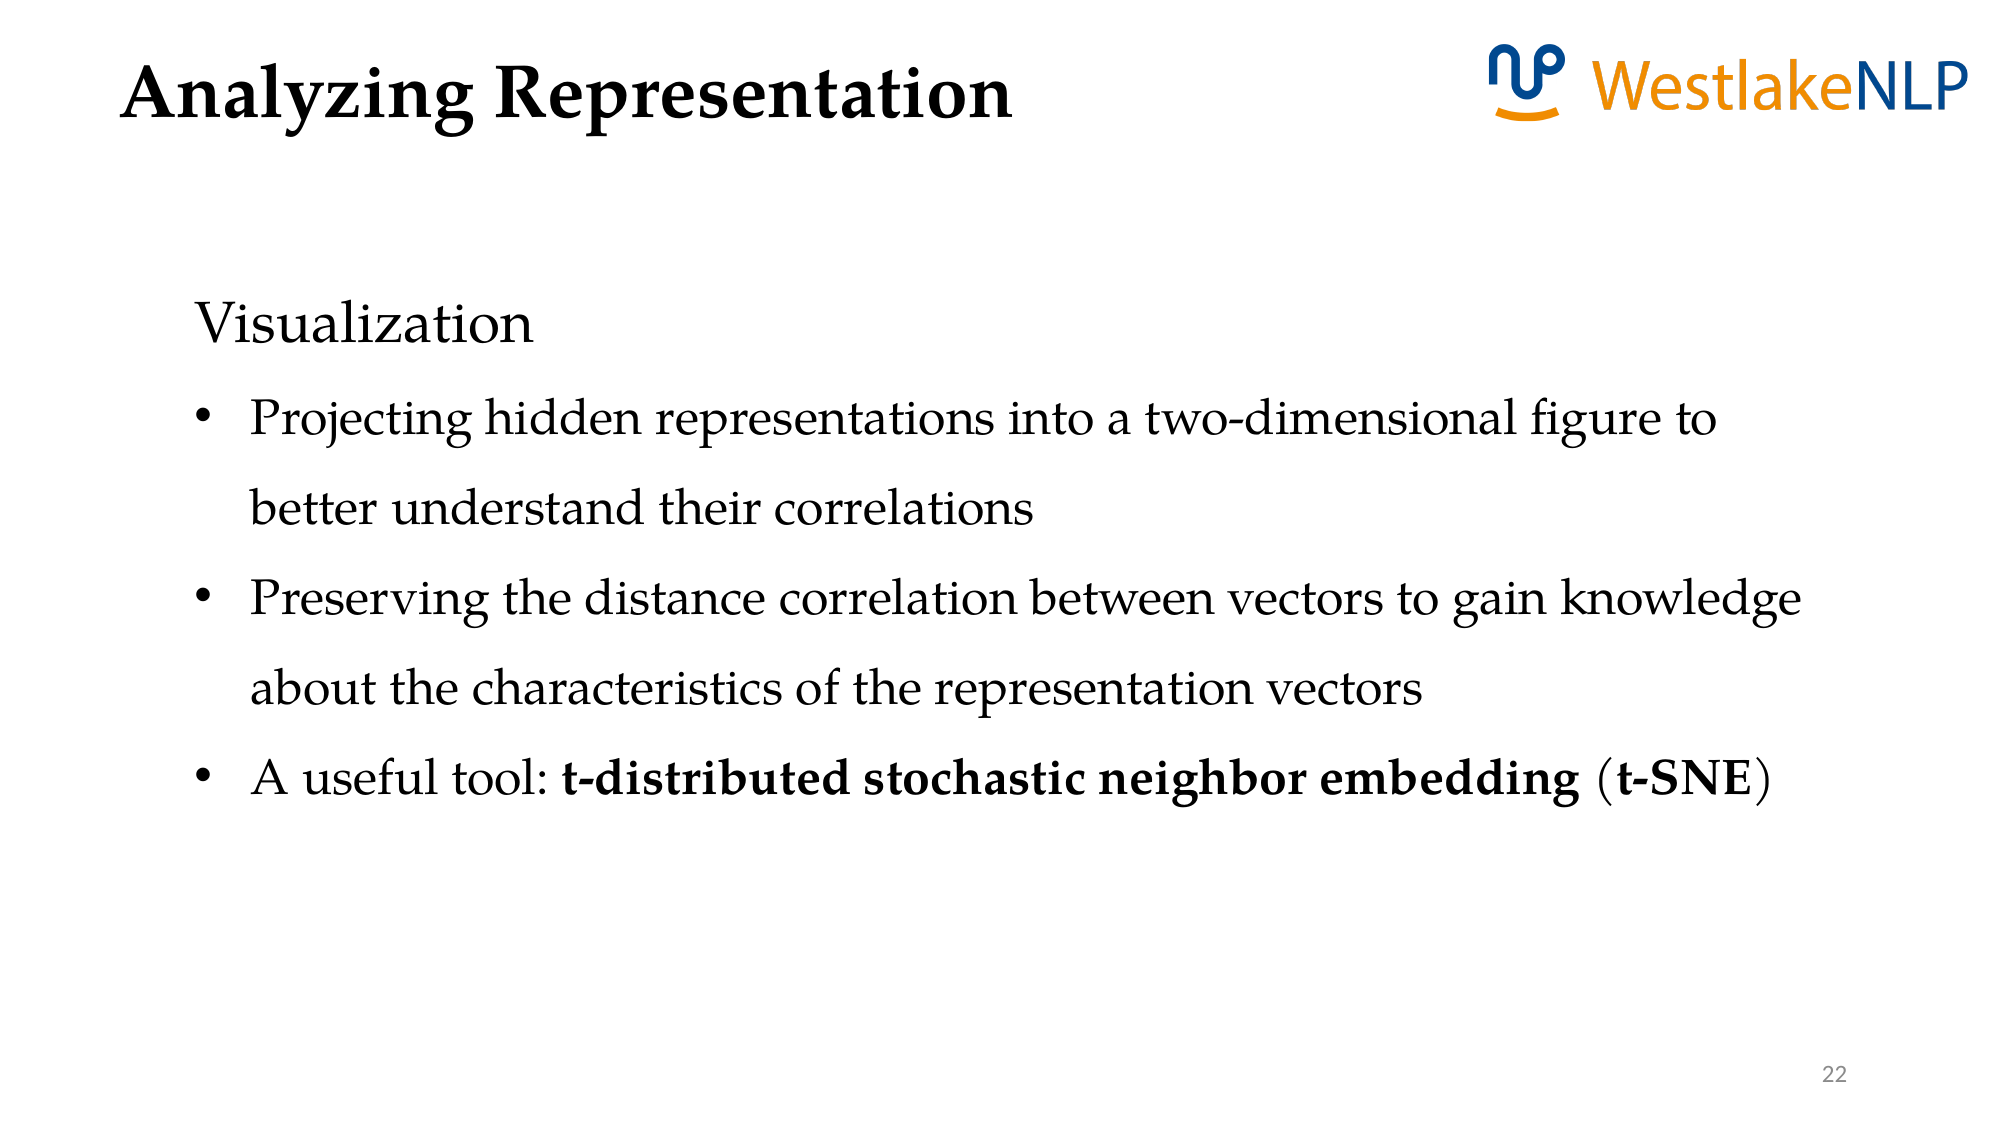

Analyzing Representation

Visualization
Projecting hidden representations into a two-dimensional figure to better understand their correlations
Preserving the distance correlation between vectors to gain knowledge about the characteristics of the representation vectors
A useful tool: t-distributed stochastic neighbor embedding (t-SNE)

22